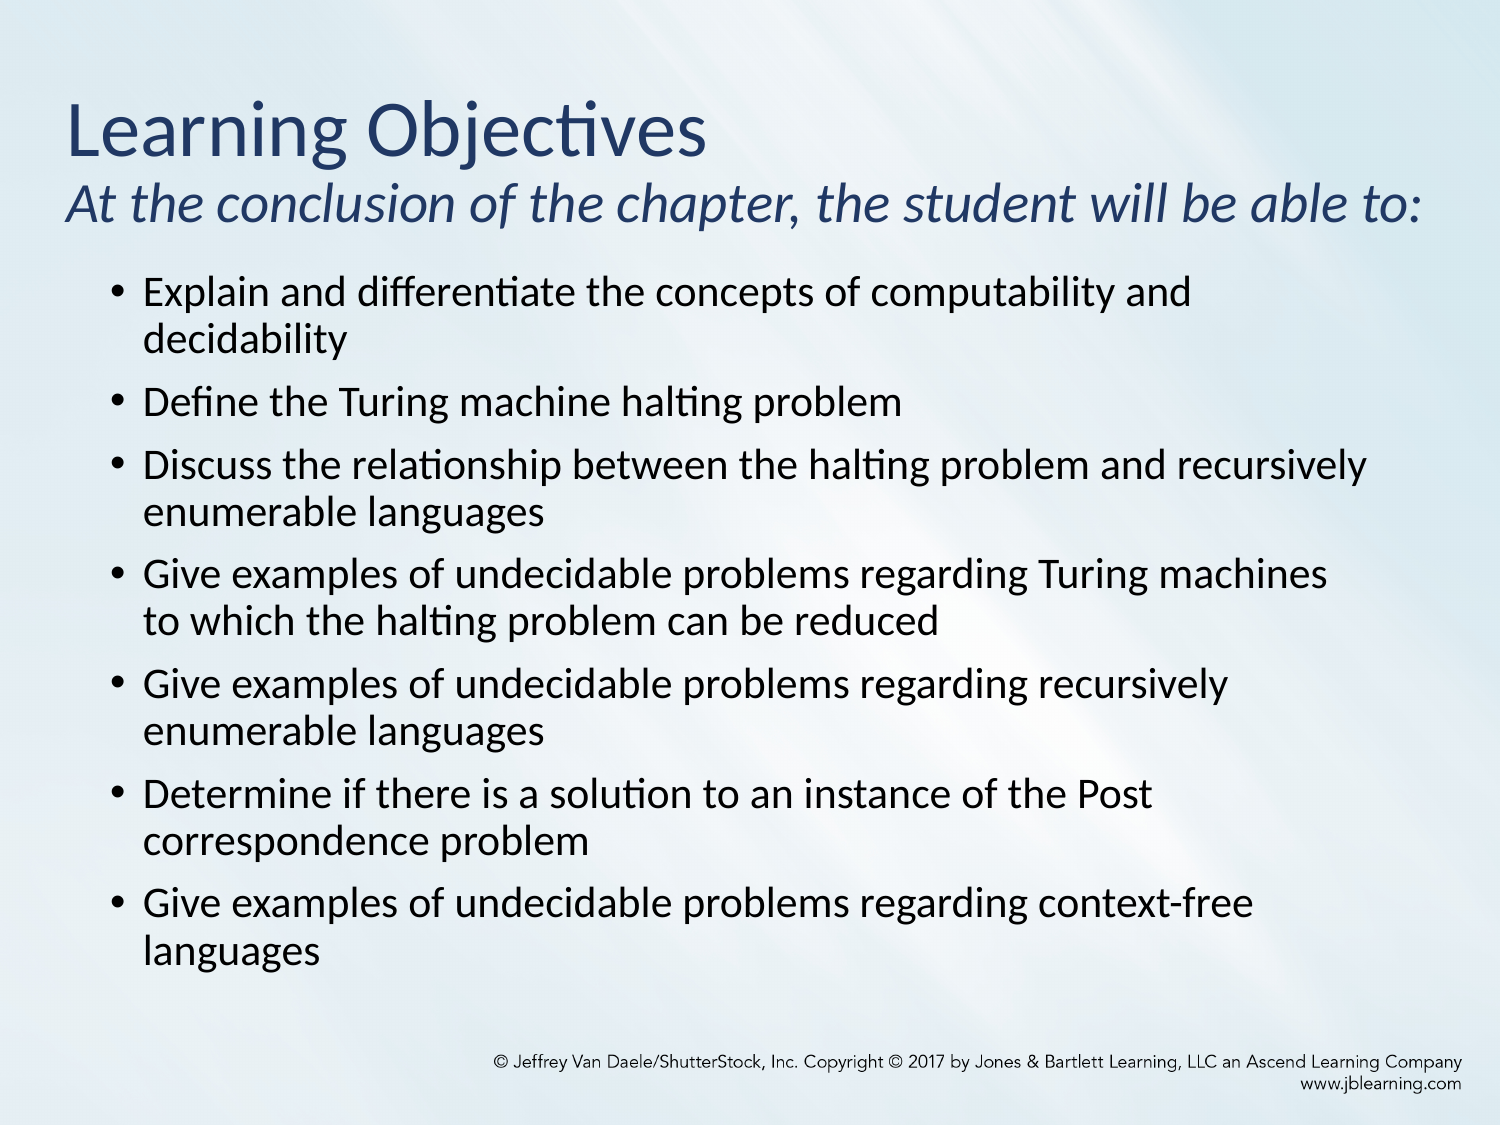

# Learning Objectives At the conclusion of the chapter, the student will be able to:
Explain and differentiate the concepts of computability and decidability
Define the Turing machine halting problem
Discuss the relationship between the halting problem and recursively enumerable languages
Give examples of undecidable problems regarding Turing machines to which the halting problem can be reduced
Give examples of undecidable problems regarding recursively enumerable languages
Determine if there is a solution to an instance of the Post correspondence problem
Give examples of undecidable problems regarding context-free languages